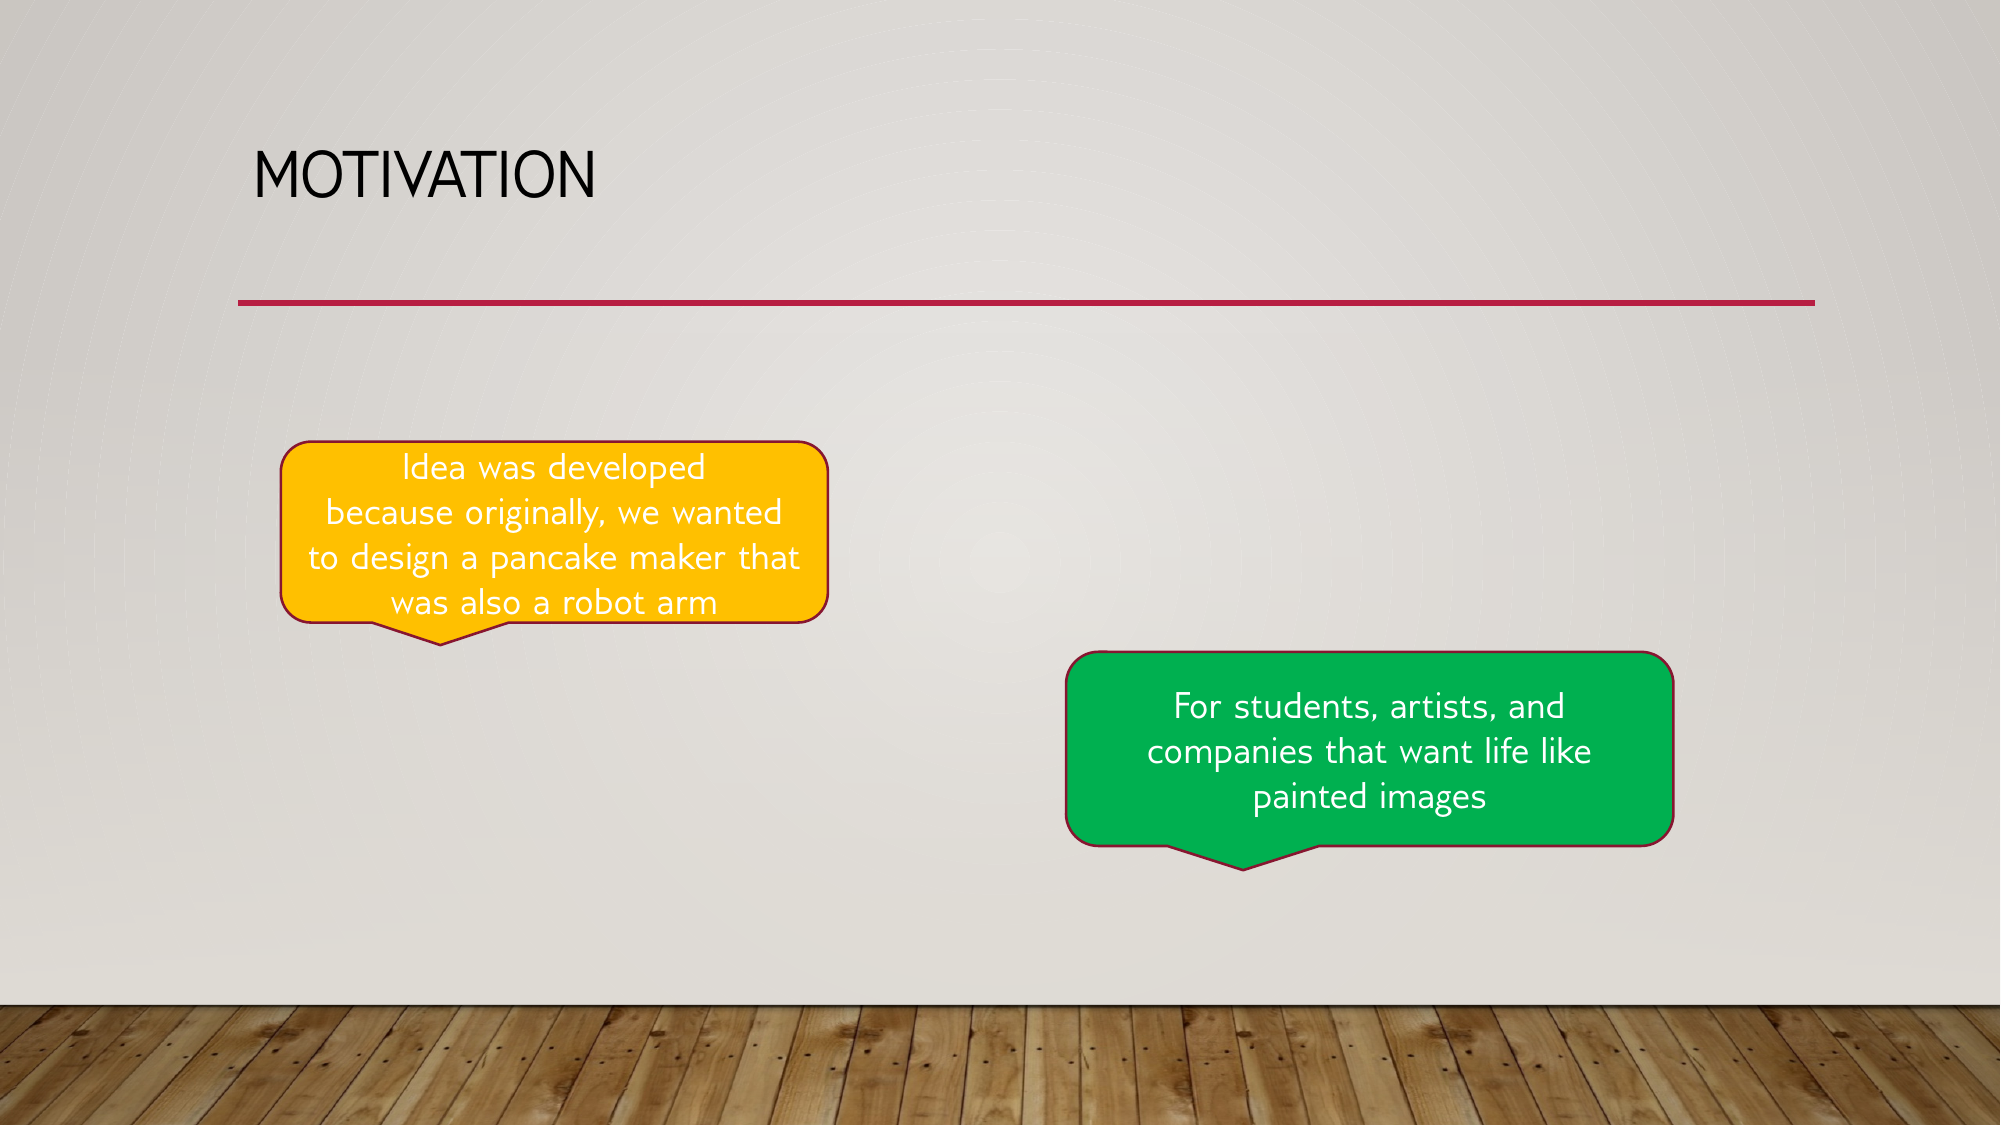

# Motivation

Idea was developed because originally, we wanted to design a pancake maker that was also a robot arm
For students, artists, and companies that want life like painted images